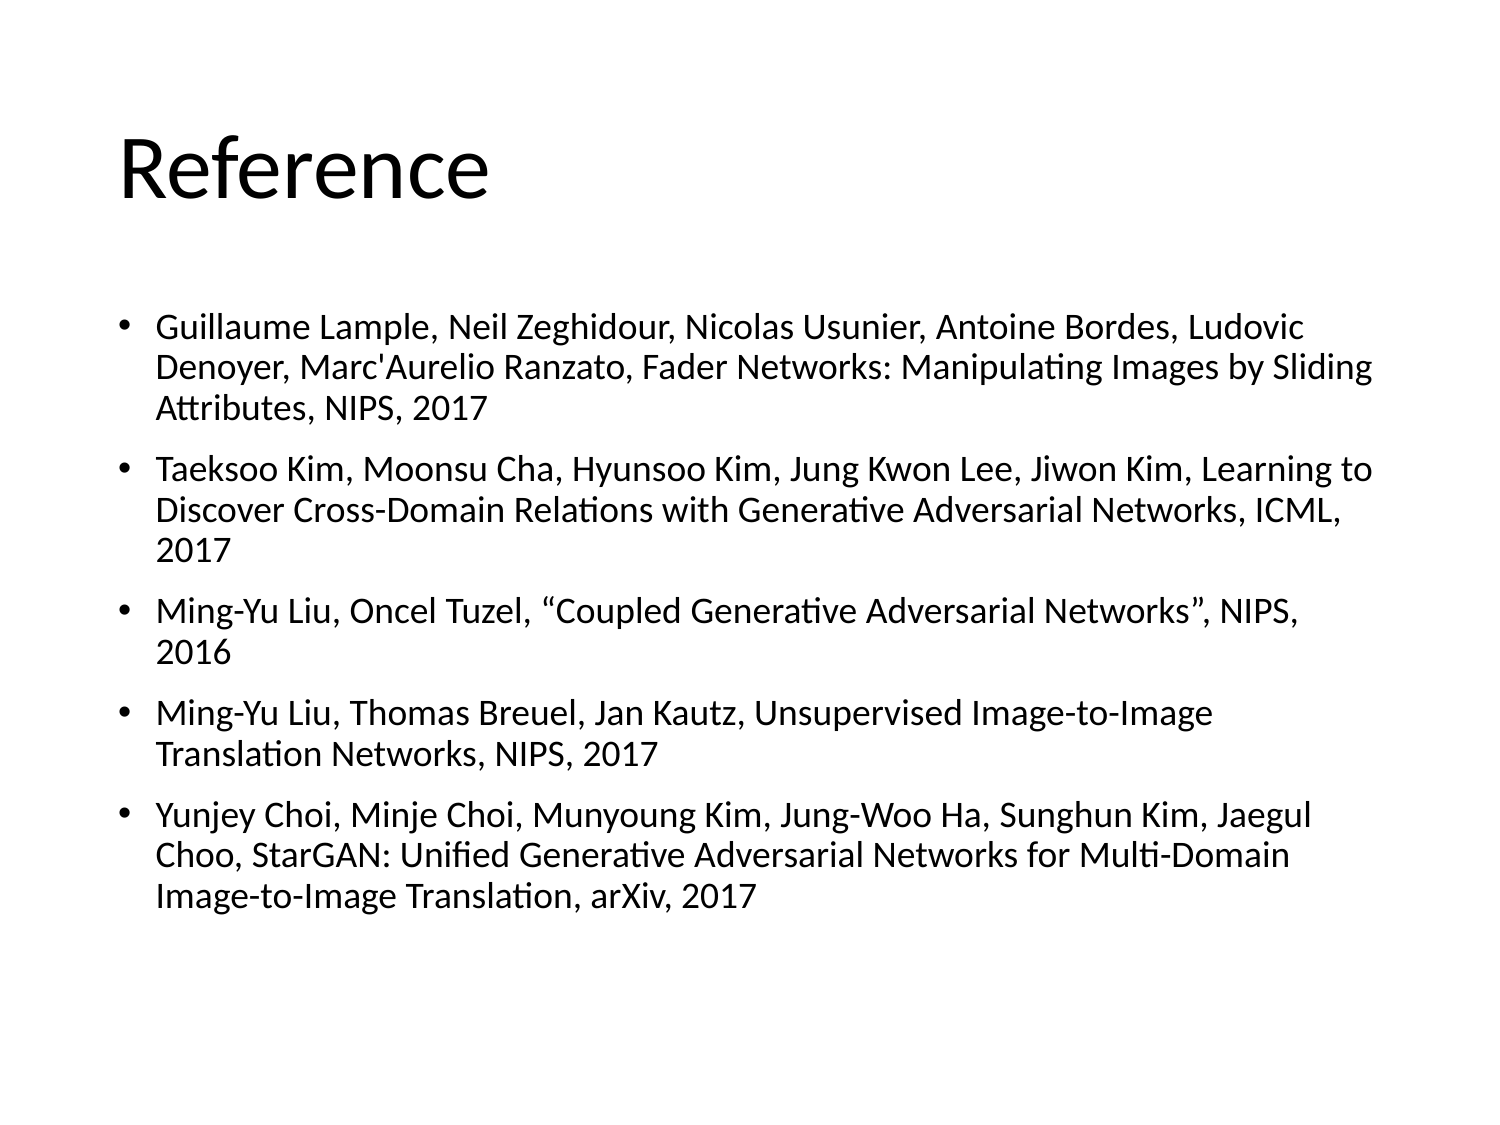

# Reference
Guillaume Lample, Neil Zeghidour, Nicolas Usunier, Antoine Bordes, Ludovic Denoyer, Marc'Aurelio Ranzato, Fader Networks: Manipulating Images by Sliding Attributes, NIPS, 2017
Taeksoo Kim, Moonsu Cha, Hyunsoo Kim, Jung Kwon Lee, Jiwon Kim, Learning to Discover Cross-Domain Relations with Generative Adversarial Networks, ICML, 2017
Ming-Yu Liu, Oncel Tuzel, “Coupled Generative Adversarial Networks”, NIPS, 2016
Ming-Yu Liu, Thomas Breuel, Jan Kautz, Unsupervised Image-to-Image Translation Networks, NIPS, 2017
Yunjey Choi, Minje Choi, Munyoung Kim, Jung-Woo Ha, Sunghun Kim, Jaegul Choo, StarGAN: Unified Generative Adversarial Networks for Multi-Domain Image-to-Image Translation, arXiv, 2017